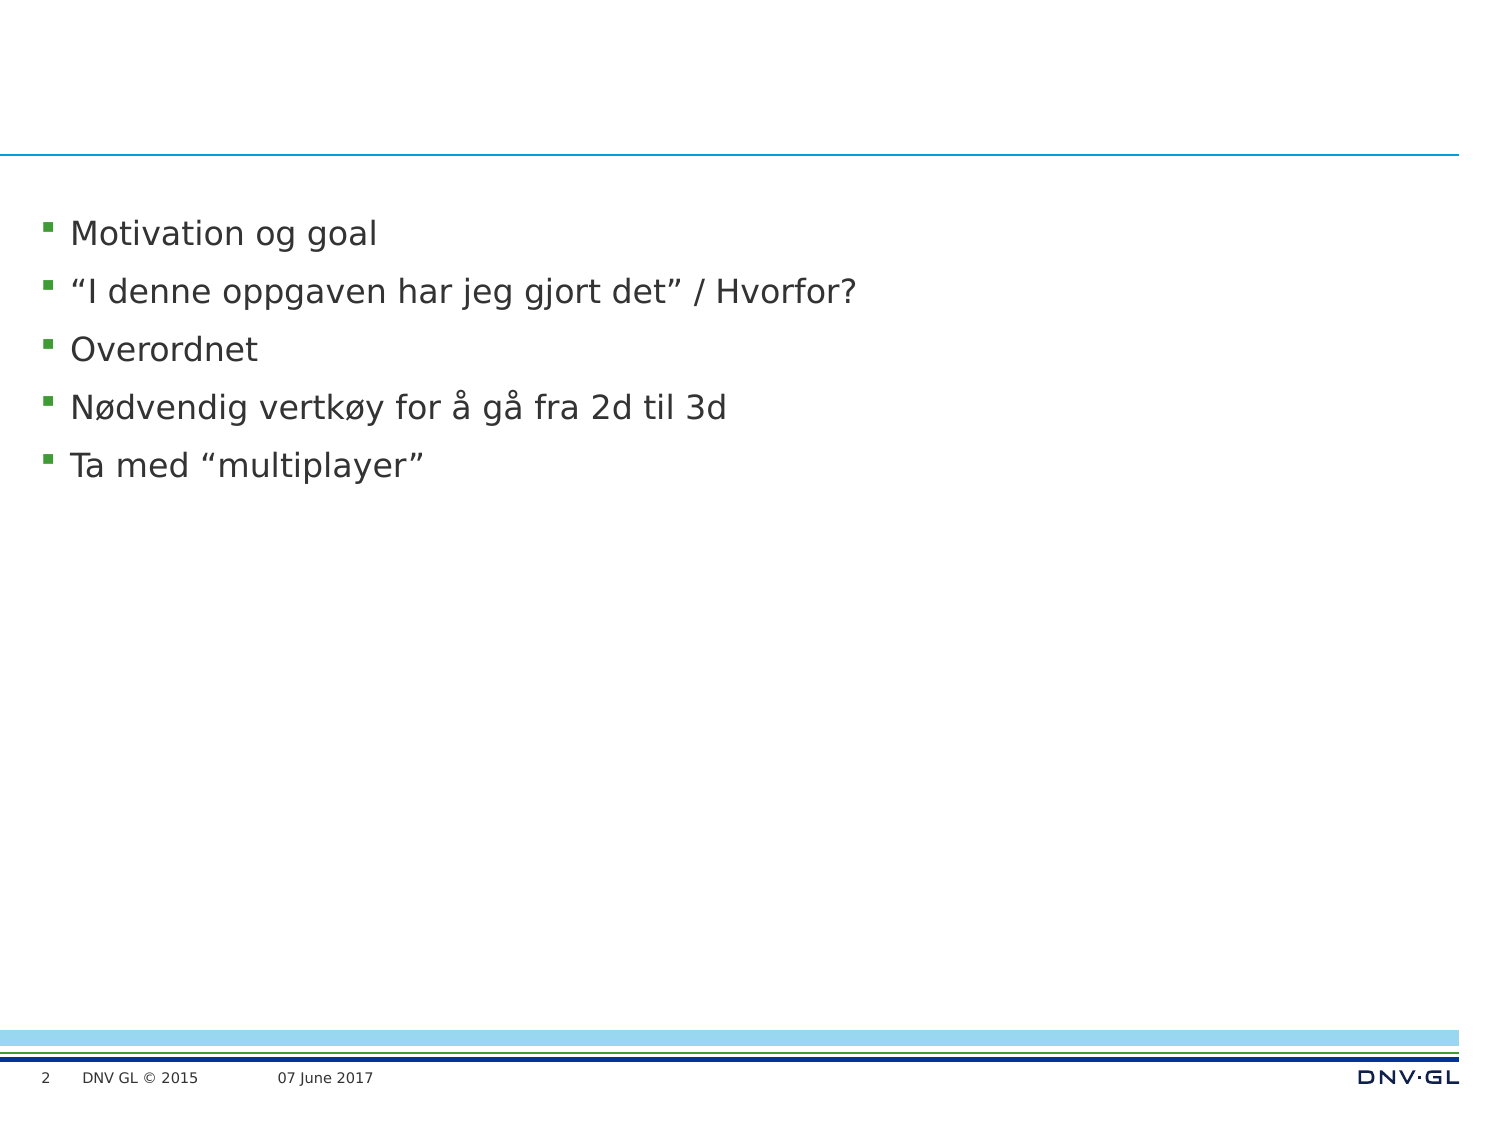

#
Motivation og goal
“I denne oppgaven har jeg gjort det” / Hvorfor?
Overordnet
Nødvendig vertkøy for å gå fra 2d til 3d
Ta med “multiplayer”

2